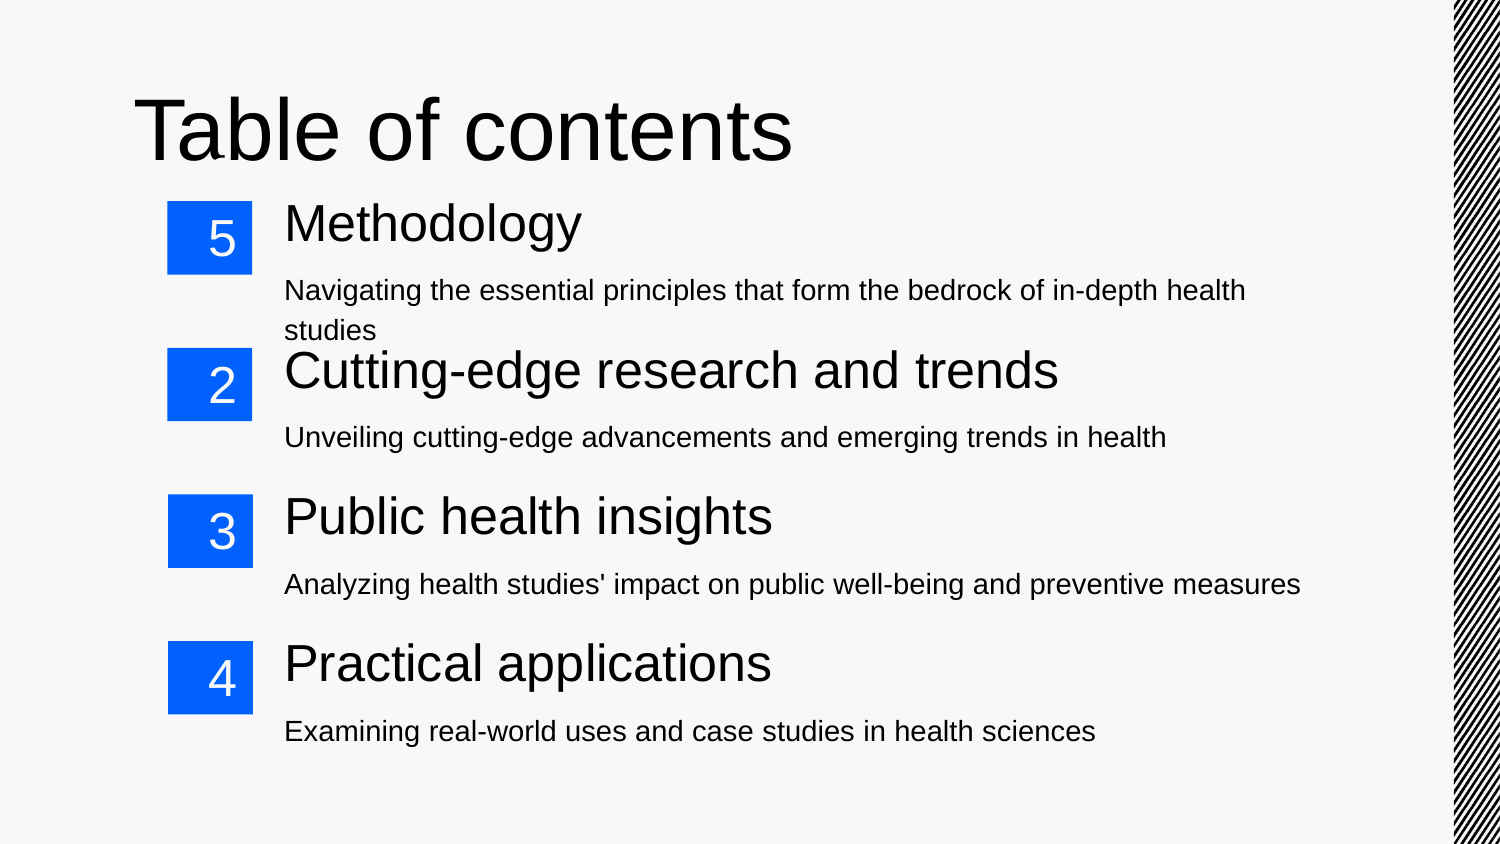

# Table of contents
Methodology
05
Navigating the essential principles that form the bedrock of in-depth health studies
Cutting-edge research and trends
02
Unveiling cutting-edge advancements and emerging trends in health
Public health insights
03
Analyzing health studies' impact on public well-being and preventive measures
Practical applications
04
Examining real-world uses and case studies in health sciences